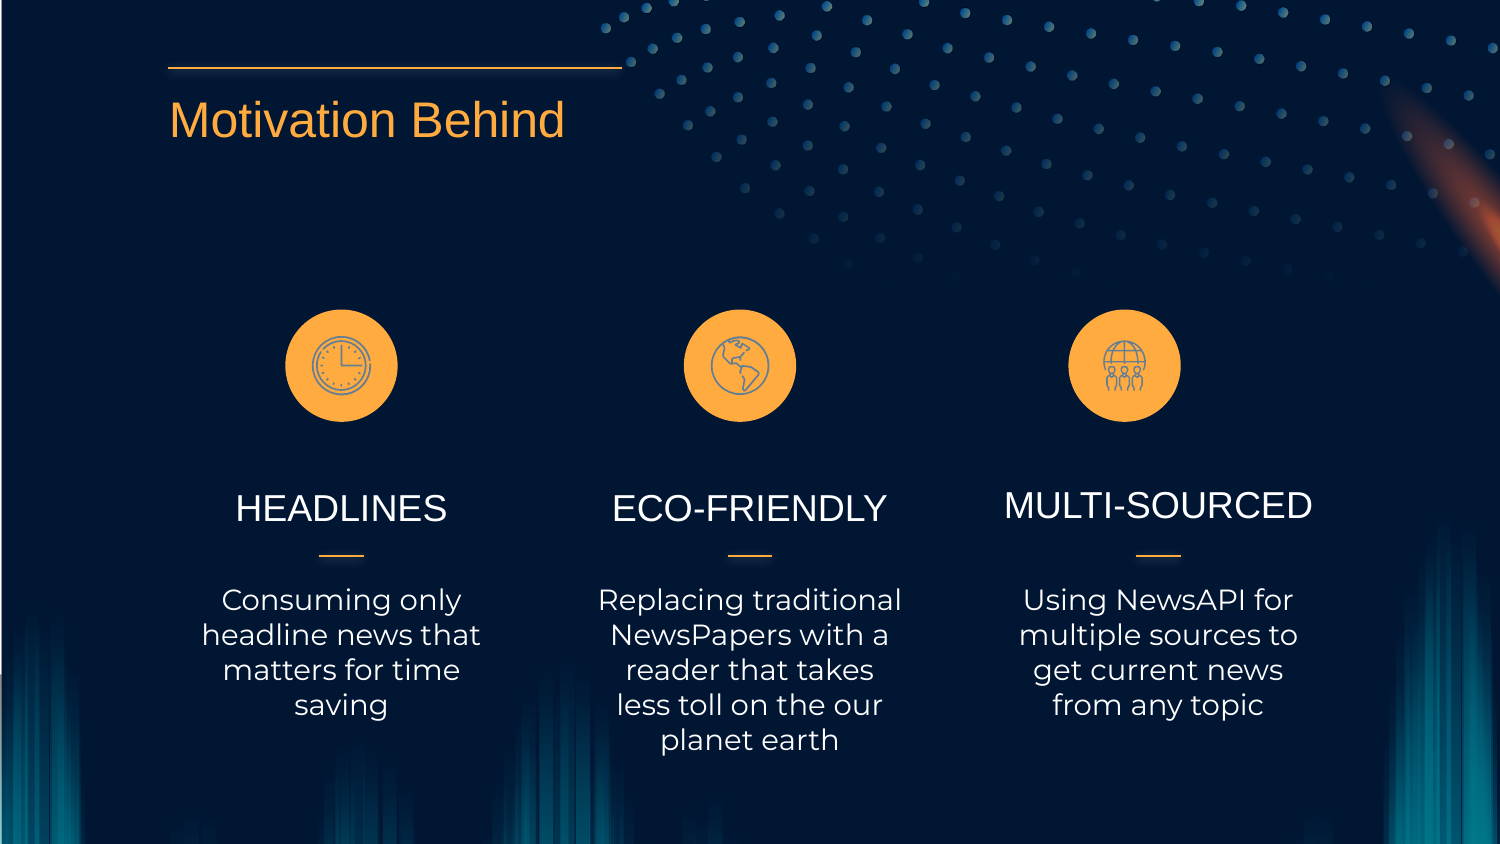

Motivation Behind

MULTI-SOURCED
HEADLINES
# ECO-FRIENDLY
Consuming only headline news that matters for time saving
Replacing traditional NewsPapers with a reader that takes less toll on the our planet earth
Using NewsAPI for multiple sources to get current news from any topic